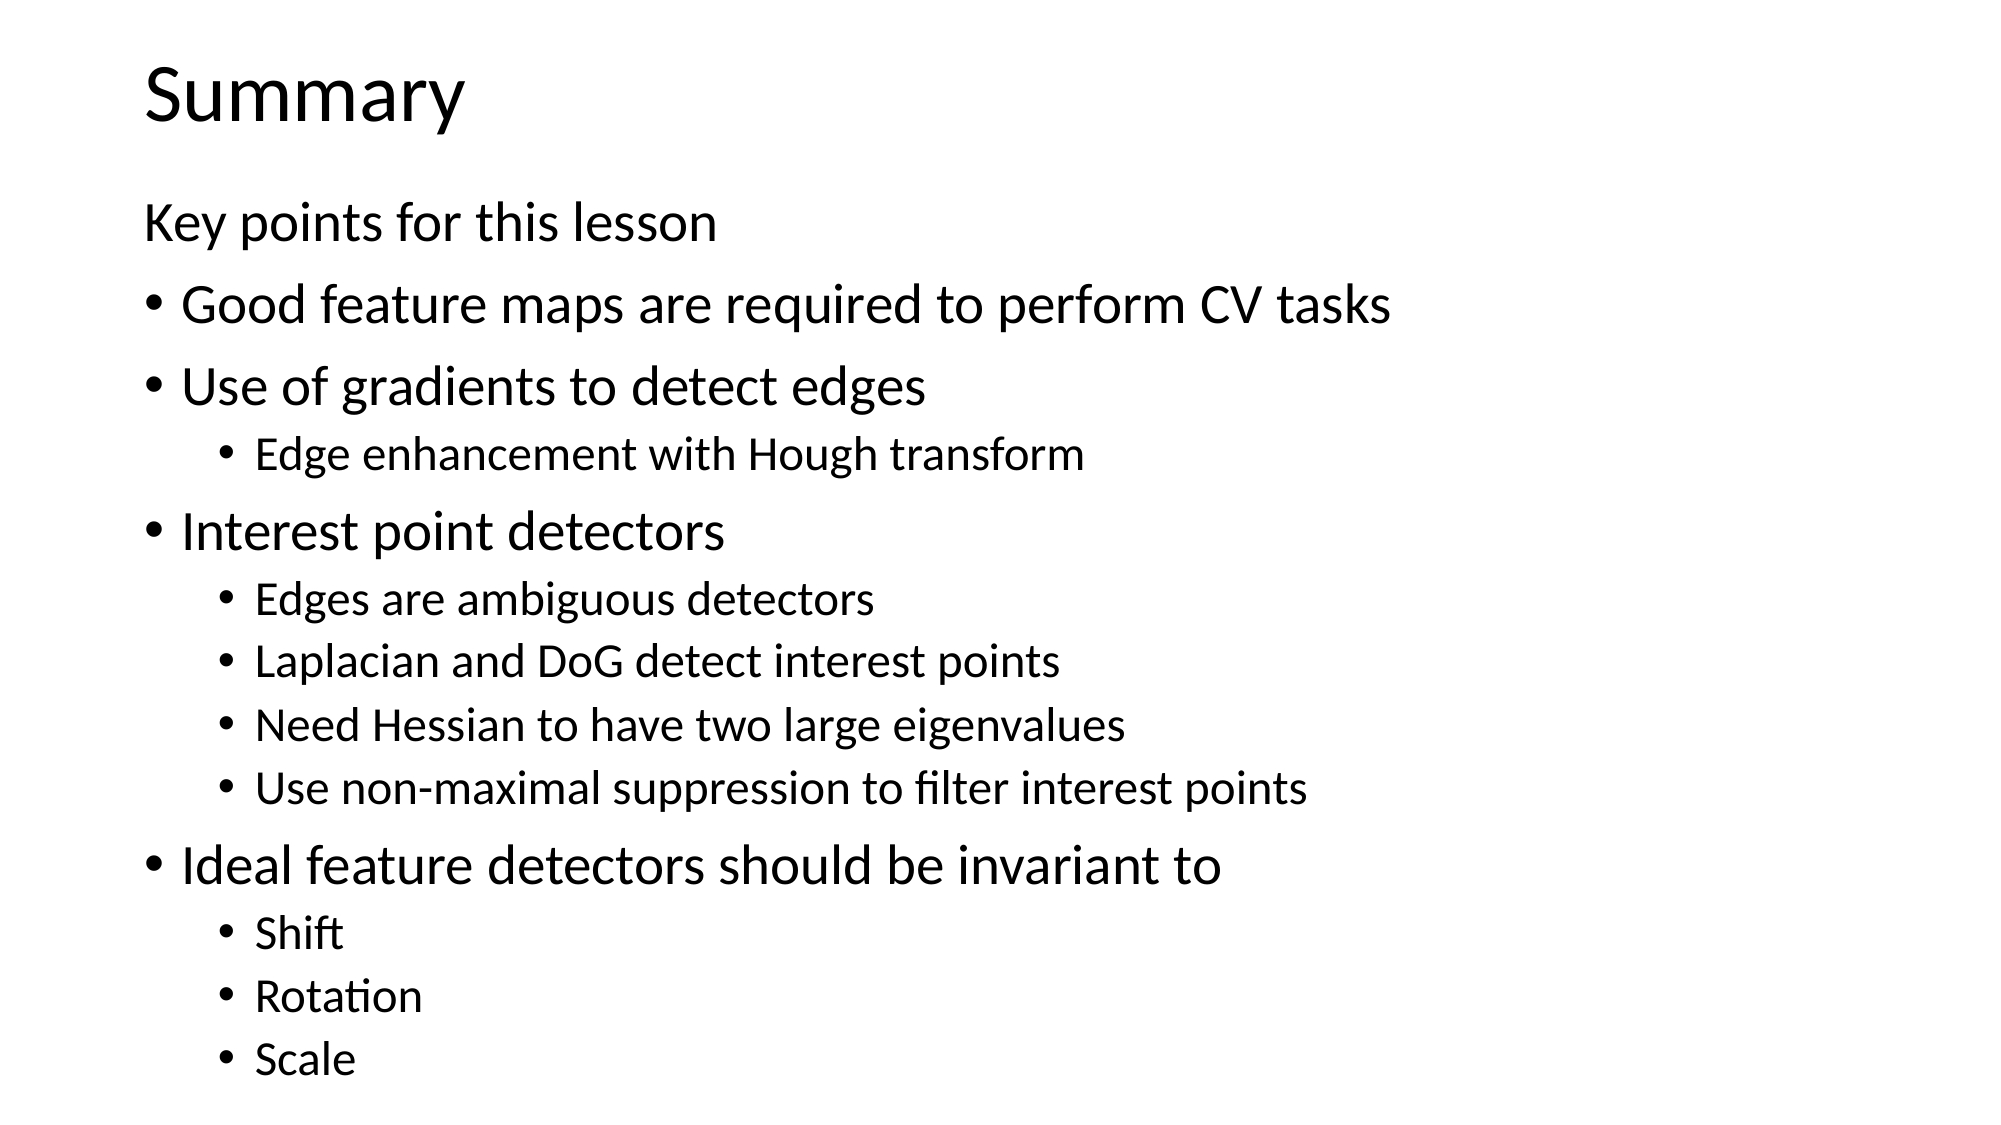

# Summary
Key points for this lesson
Good feature maps are required to perform CV tasks
Use of gradients to detect edges
Edge enhancement with Hough transform
Interest point detectors
Edges are ambiguous detectors
Laplacian and DoG detect interest points
Need Hessian to have two large eigenvalues
Use non-maximal suppression to filter interest points
Ideal feature detectors should be invariant to
Shift
Rotation
Scale